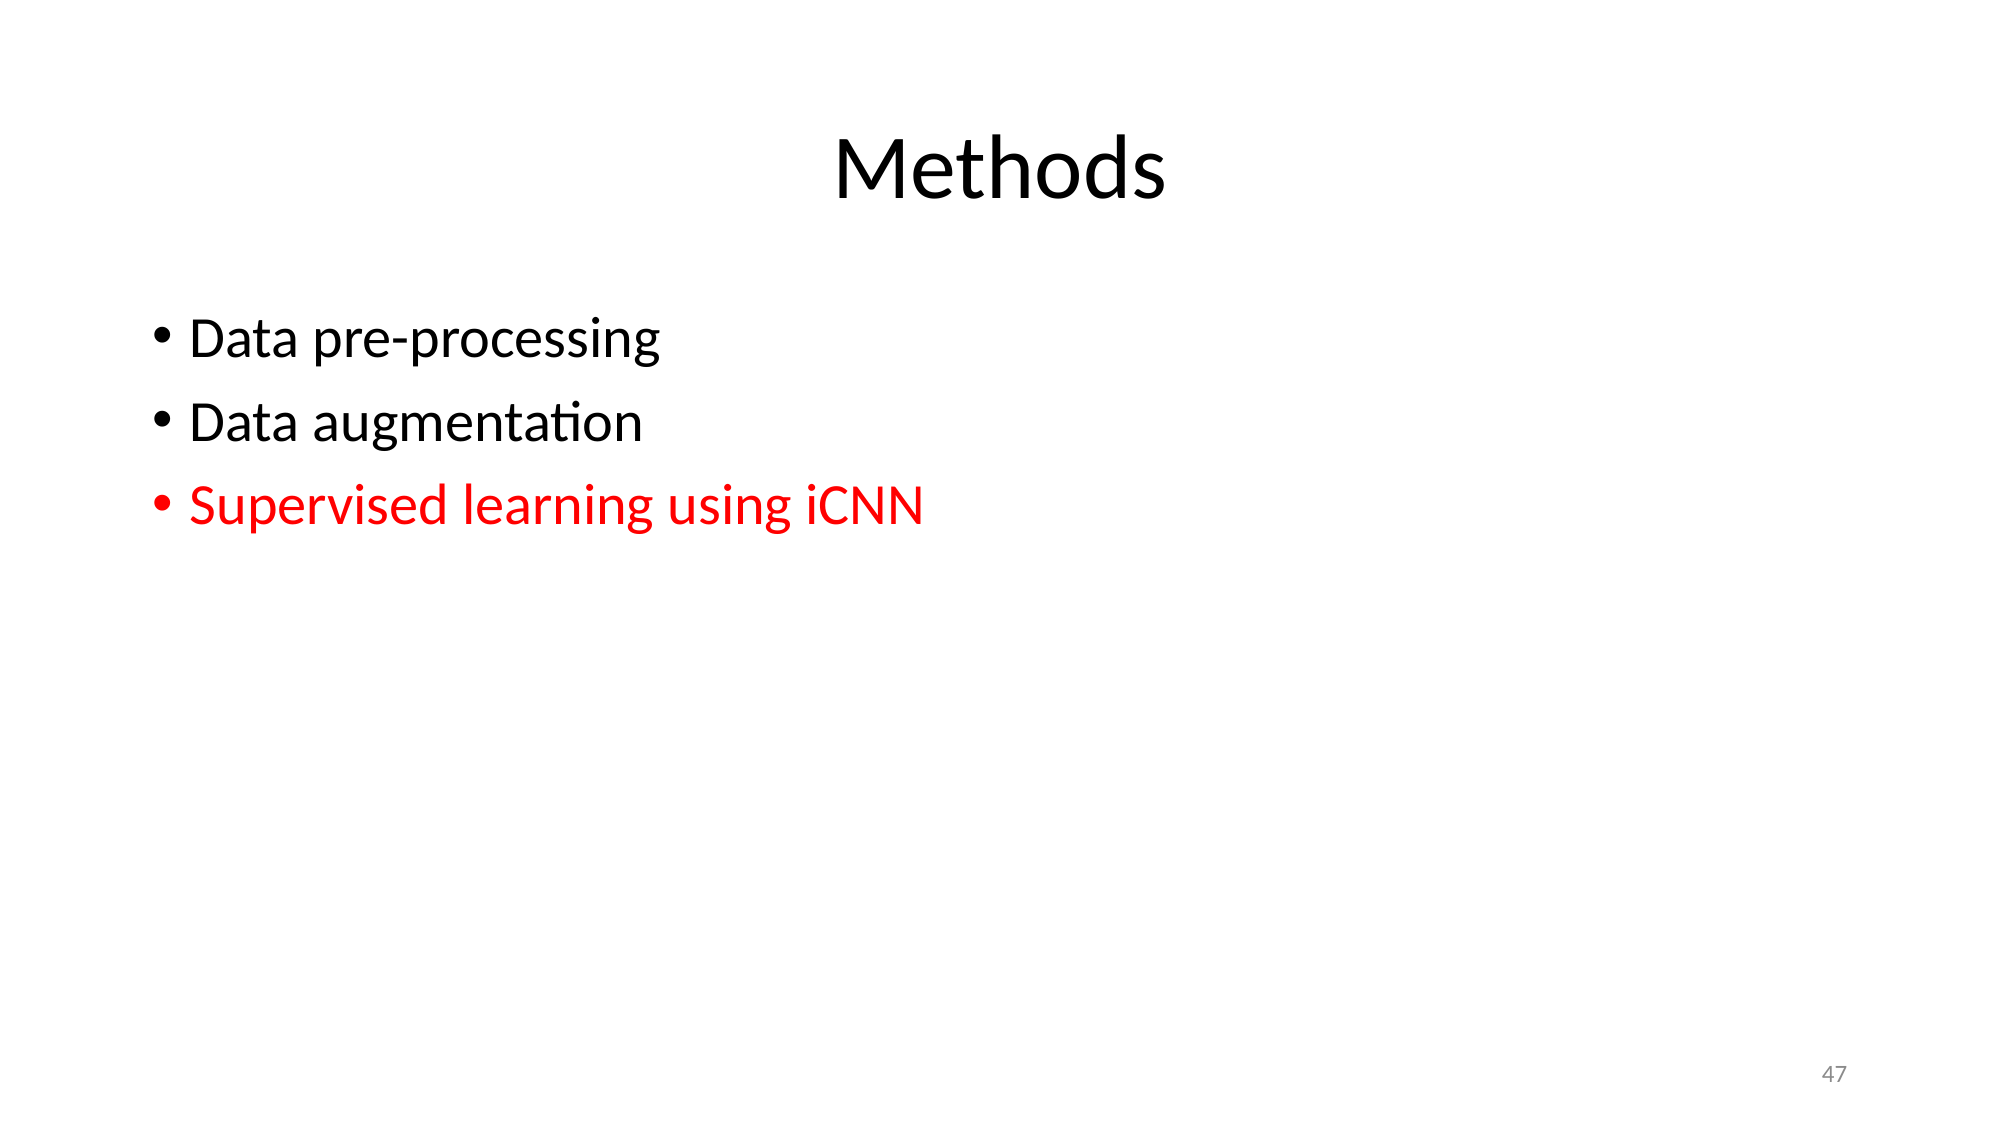

# Methods
Data pre-processing
Data augmentation
Supervised learning using iCNN
47